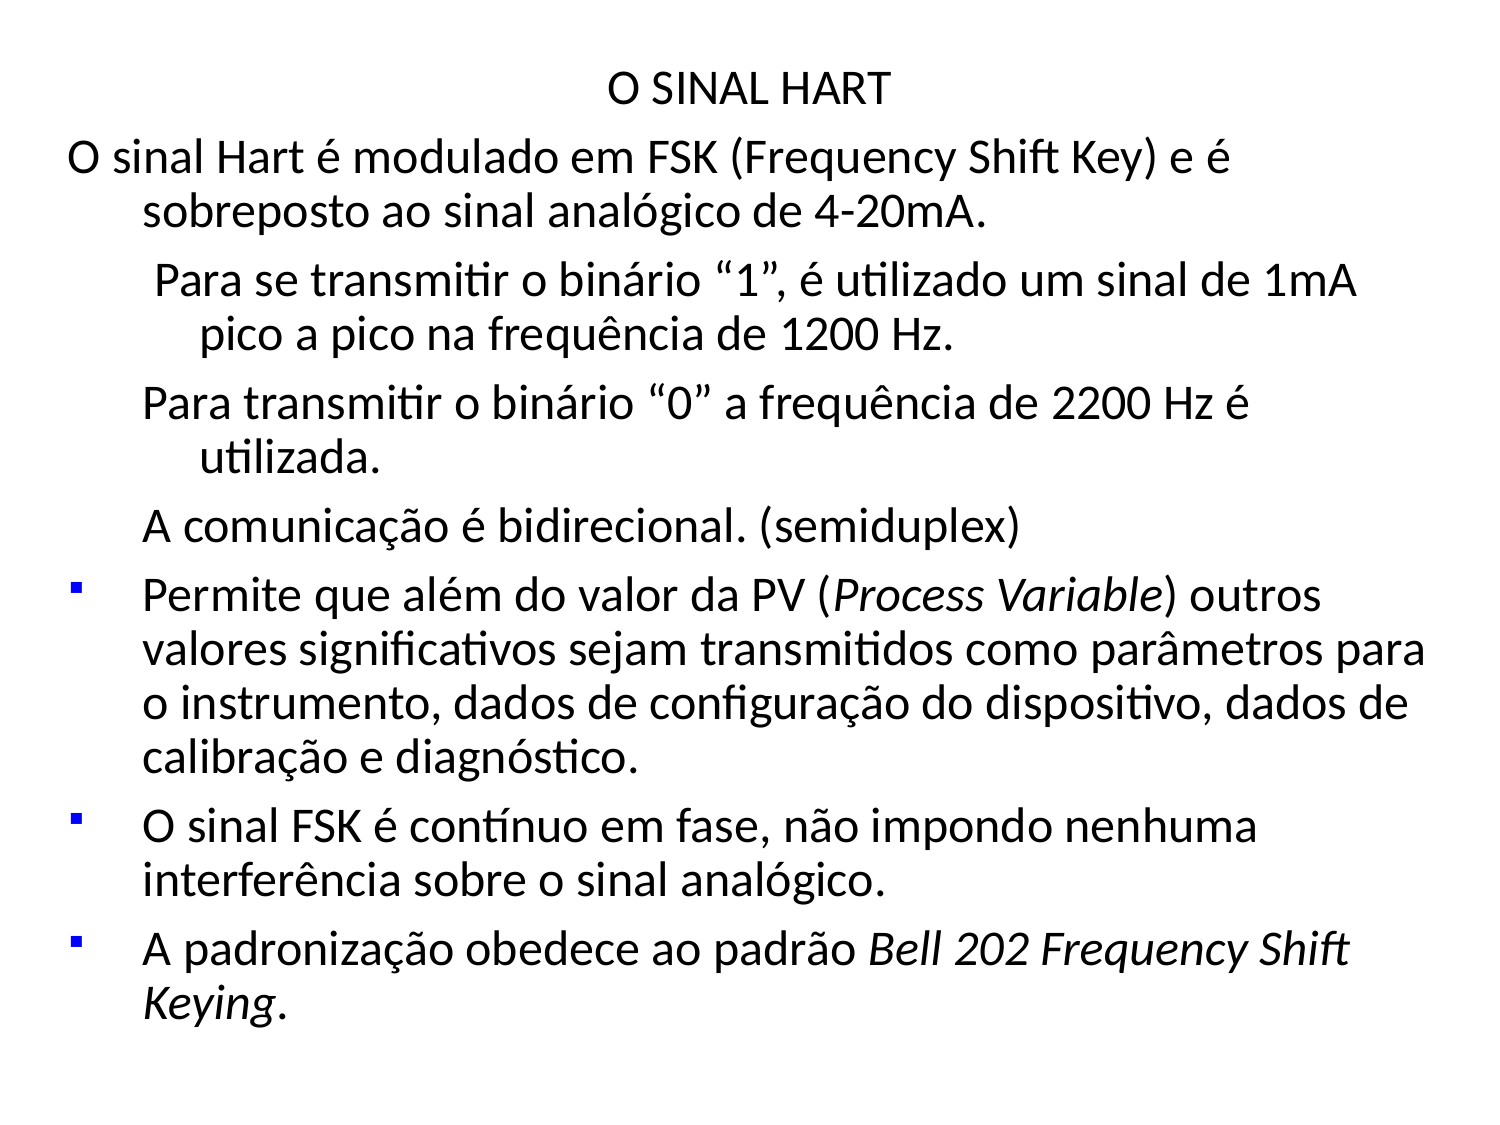

O SINAL HART
O sinal Hart é modulado em FSK (Frequency Shift Key) e é sobreposto ao sinal analógico de 4-20mA.
 Para se transmitir o binário “1”, é utilizado um sinal de 1mA pico a pico na frequência de 1200 Hz.
Para transmitir o binário “0” a frequência de 2200 Hz é utilizada.
A comunicação é bidirecional. (semiduplex)
Permite que além do valor da PV (Process Variable) outros valores significativos sejam transmitidos como parâmetros para o instrumento, dados de configuração do dispositivo, dados de calibração e diagnóstico.
O sinal FSK é contínuo em fase, não impondo nenhuma interferência sobre o sinal analógico.
A padronização obedece ao padrão Bell 202 Frequency Shift Keying.